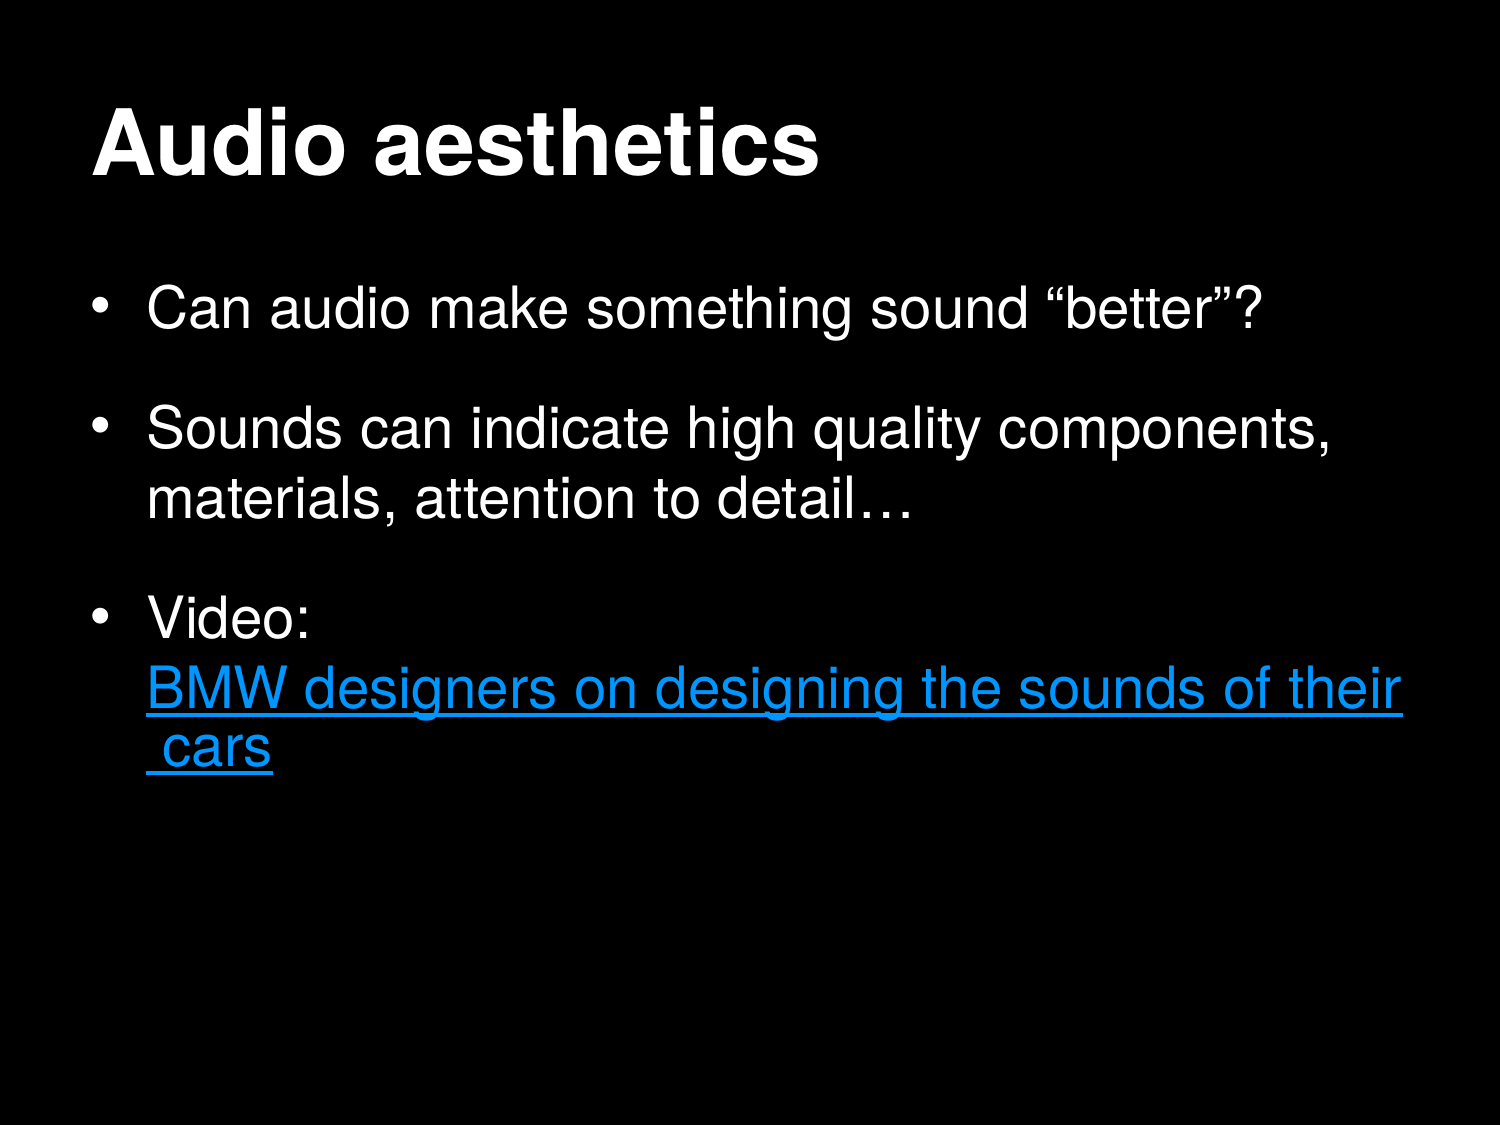

# Audio aesthetics
Can audio make something sound “better”?
Sounds can indicate high quality components, materials, attention to detail…
Video: BMW designers on designing the sounds of their cars